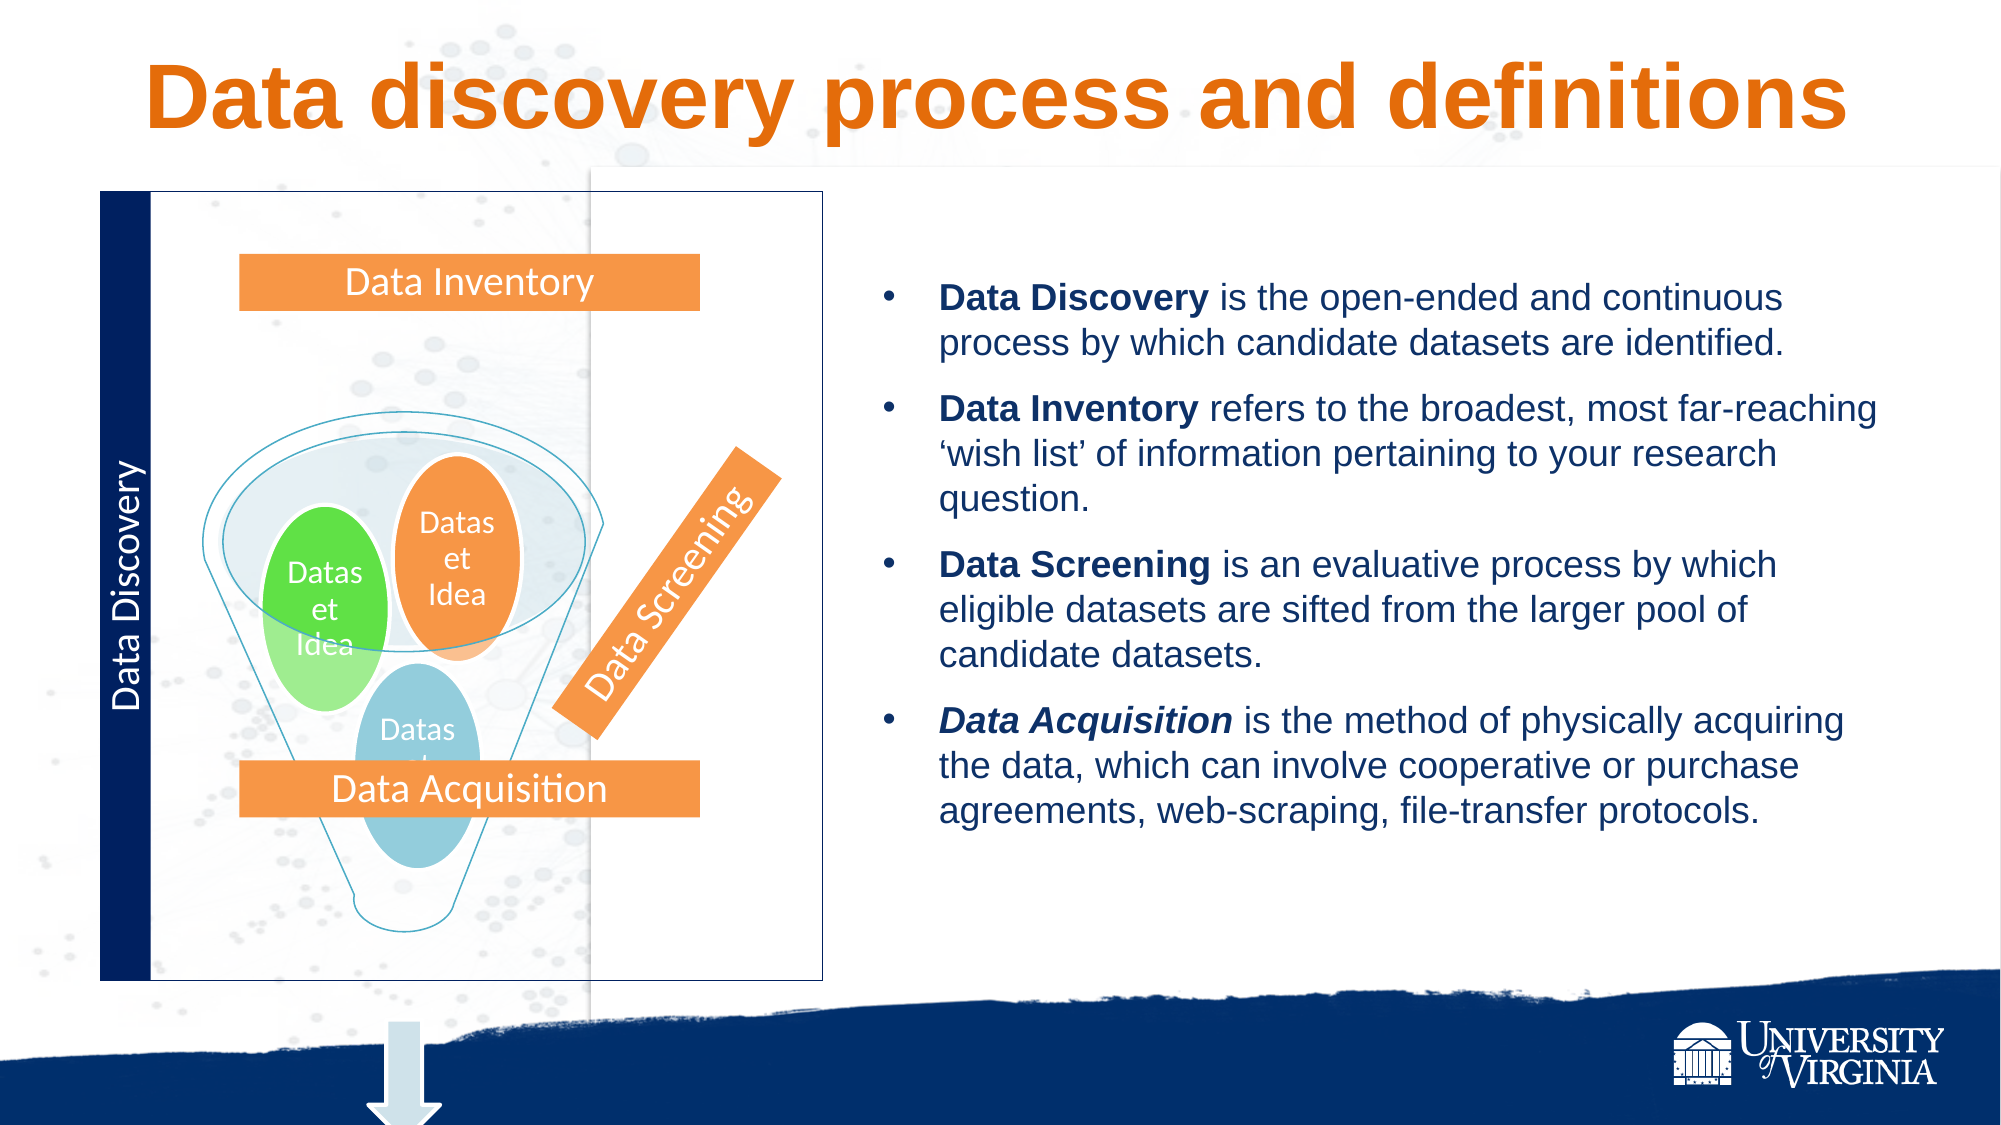

# Data discovery process and definitions
Project’s Data Assets
Dataset Idea
Dataset Idea
Dataset Idea
Data Inventory
Data Screening
Data Acquisition

Data Discovery
Data Discovery is the open-ended and continuous process by which candidate datasets are identified.
Data Inventory refers to the broadest, most far-reaching ‘wish list’ of information pertaining to your research question.
Data Screening is an evaluative process by which eligible datasets are sifted from the larger pool of candidate datasets.
Data Acquisition is the method of physically acquiring the data, which can involve cooperative or purchase agreements, web-scraping, file-transfer protocols.